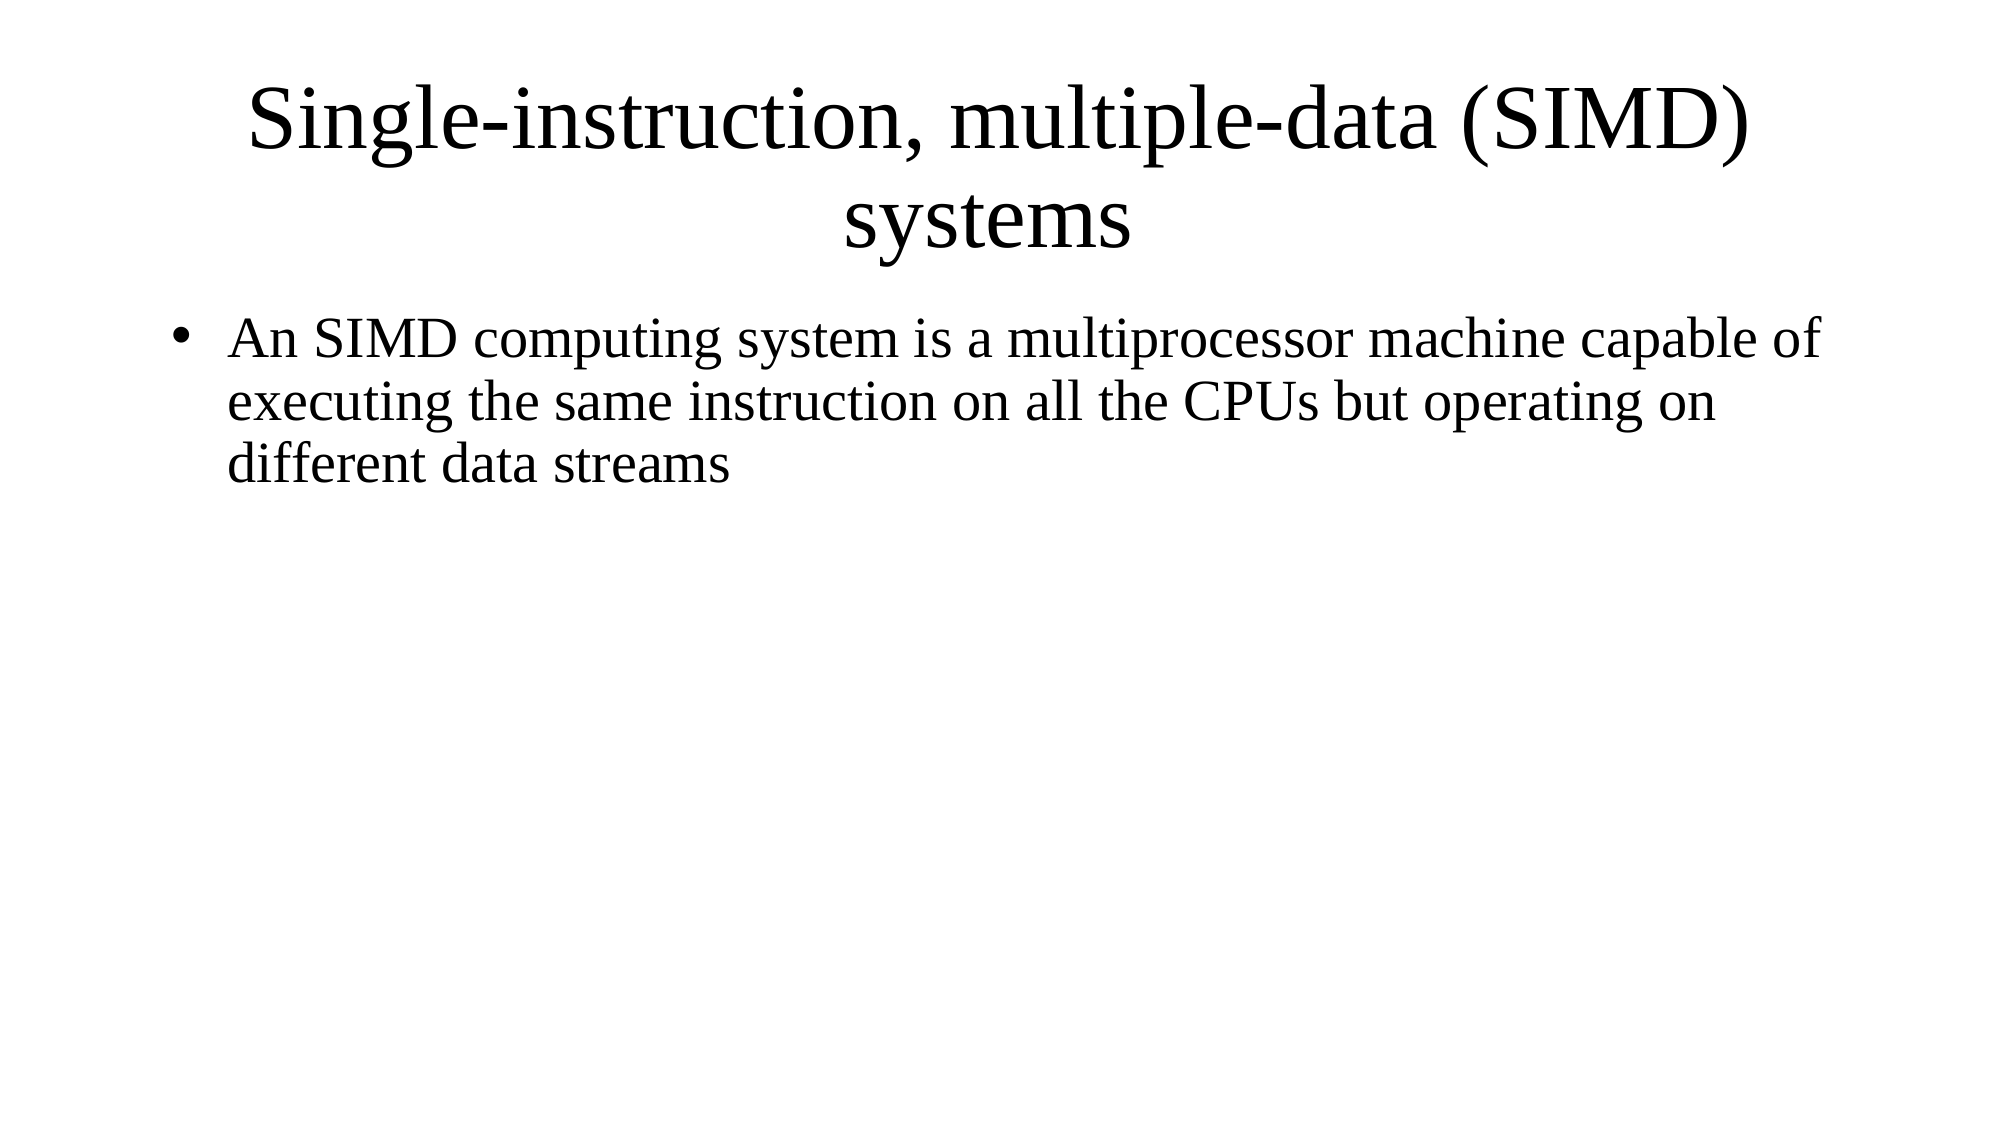

# Single-instruction, multiple-data (SIMD) systems
An SIMD computing system is a multiprocessor machine capable of executing the same instruction on all the CPUs but operating on different data streams